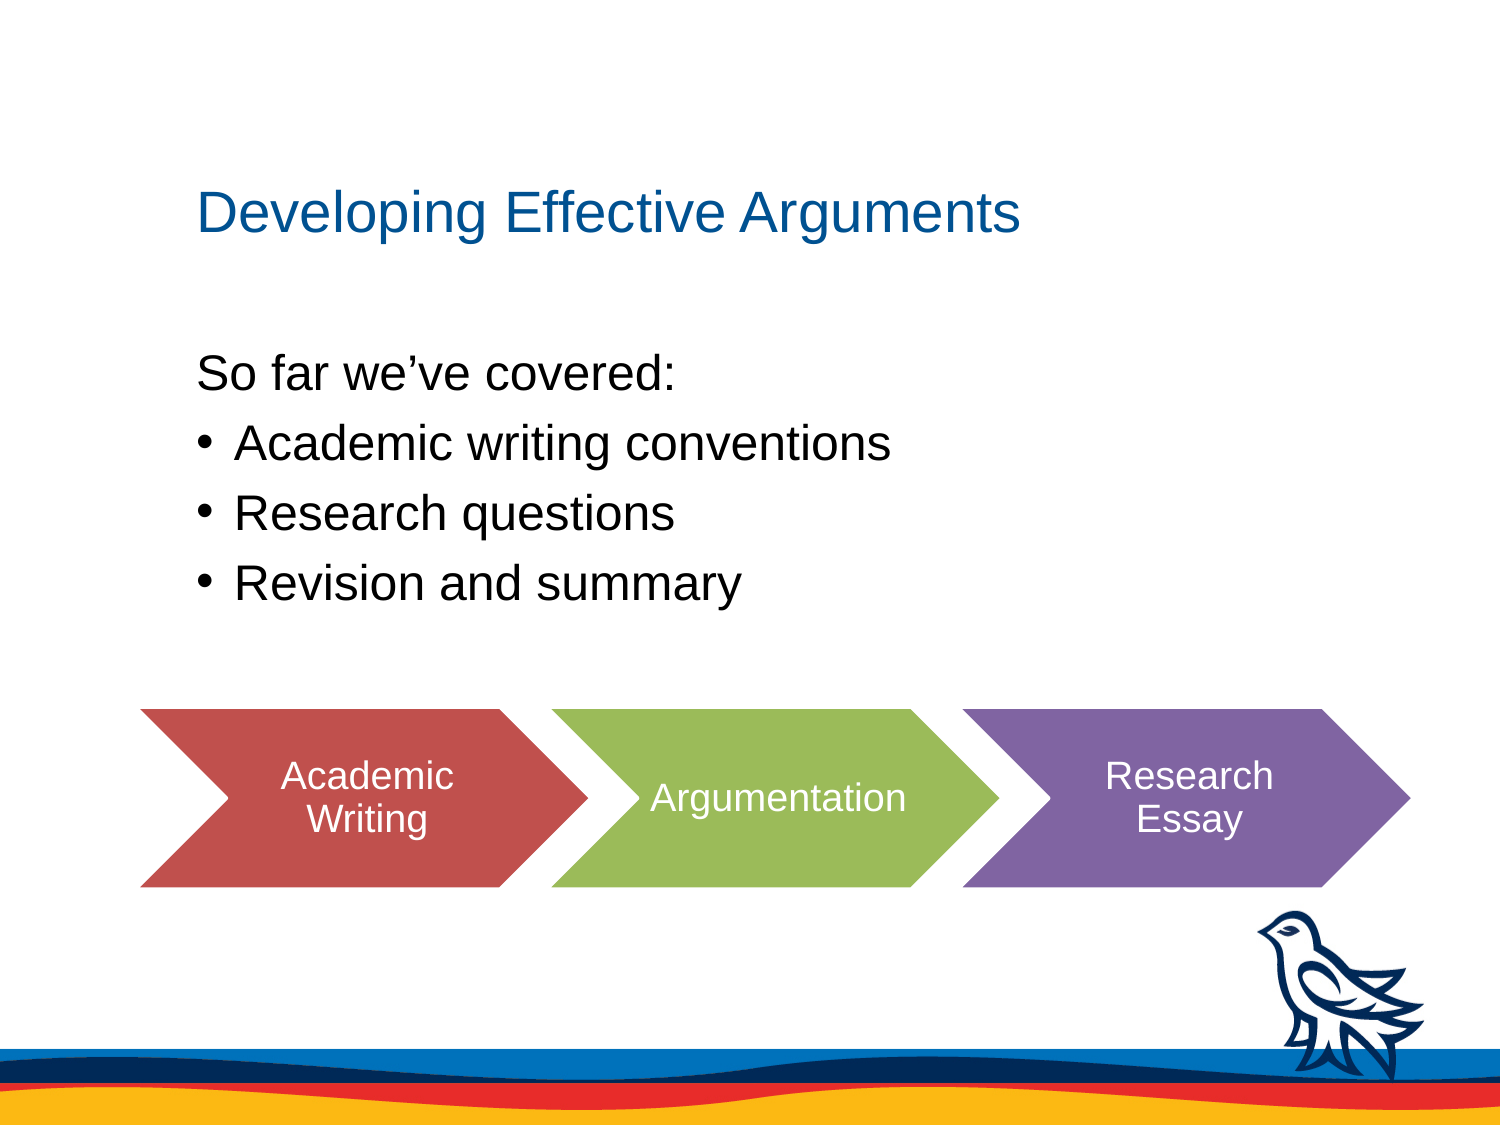

# Developing Effective Arguments
So far we’ve covered:
 Academic writing conventions
 Research questions
 Revision and summary
Academic Writing
Argumentation
Research Essay